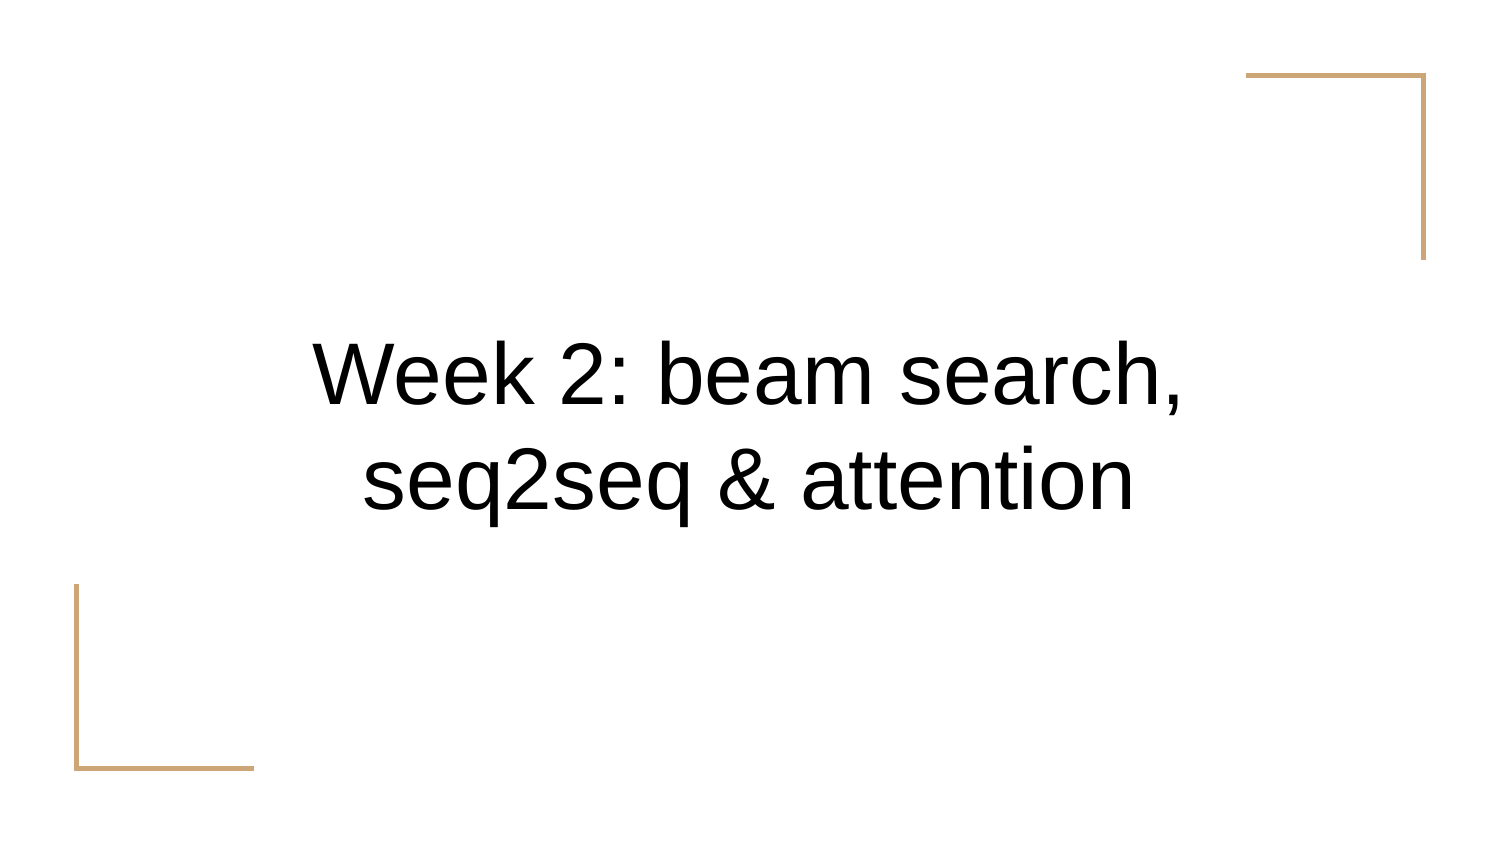

# Week 2: beam search, seq2seq & attention